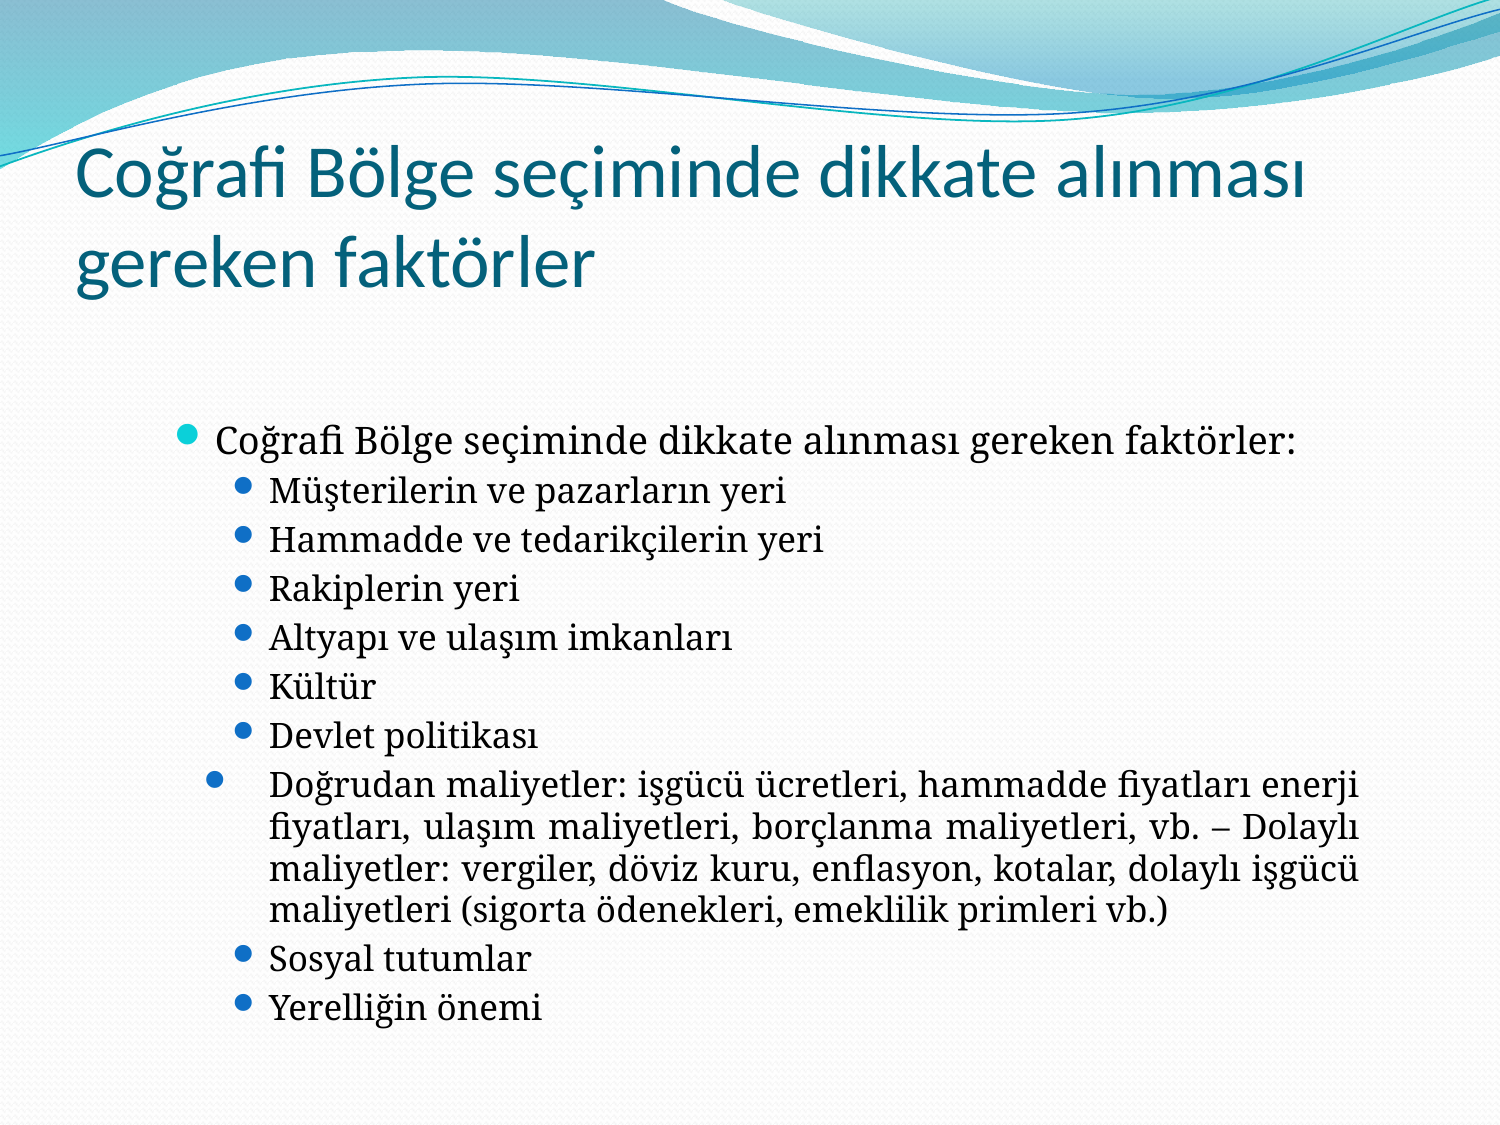

# Coğrafi Bölge seçiminde dikkate alınması gereken faktörler
Coğrafi Bölge seçiminde dikkate alınması gereken faktörler:
Müşterilerin ve pazarların yeri
Hammadde ve tedarikçilerin yeri
Rakiplerin yeri
Altyapı ve ulaşım imkanları
Kültür
Devlet politikası
Doğrudan maliyetler: işgücü ücretleri, hammadde fiyatları enerji fiyatları, ulaşım maliyetleri, borçlanma maliyetleri, vb. – Dolaylı maliyetler: vergiler, döviz kuru, enflasyon, kotalar, dolaylı işgücü maliyetleri (sigorta ödenekleri, emeklilik primleri vb.)
Sosyal tutumlar
Yerelliğin önemi